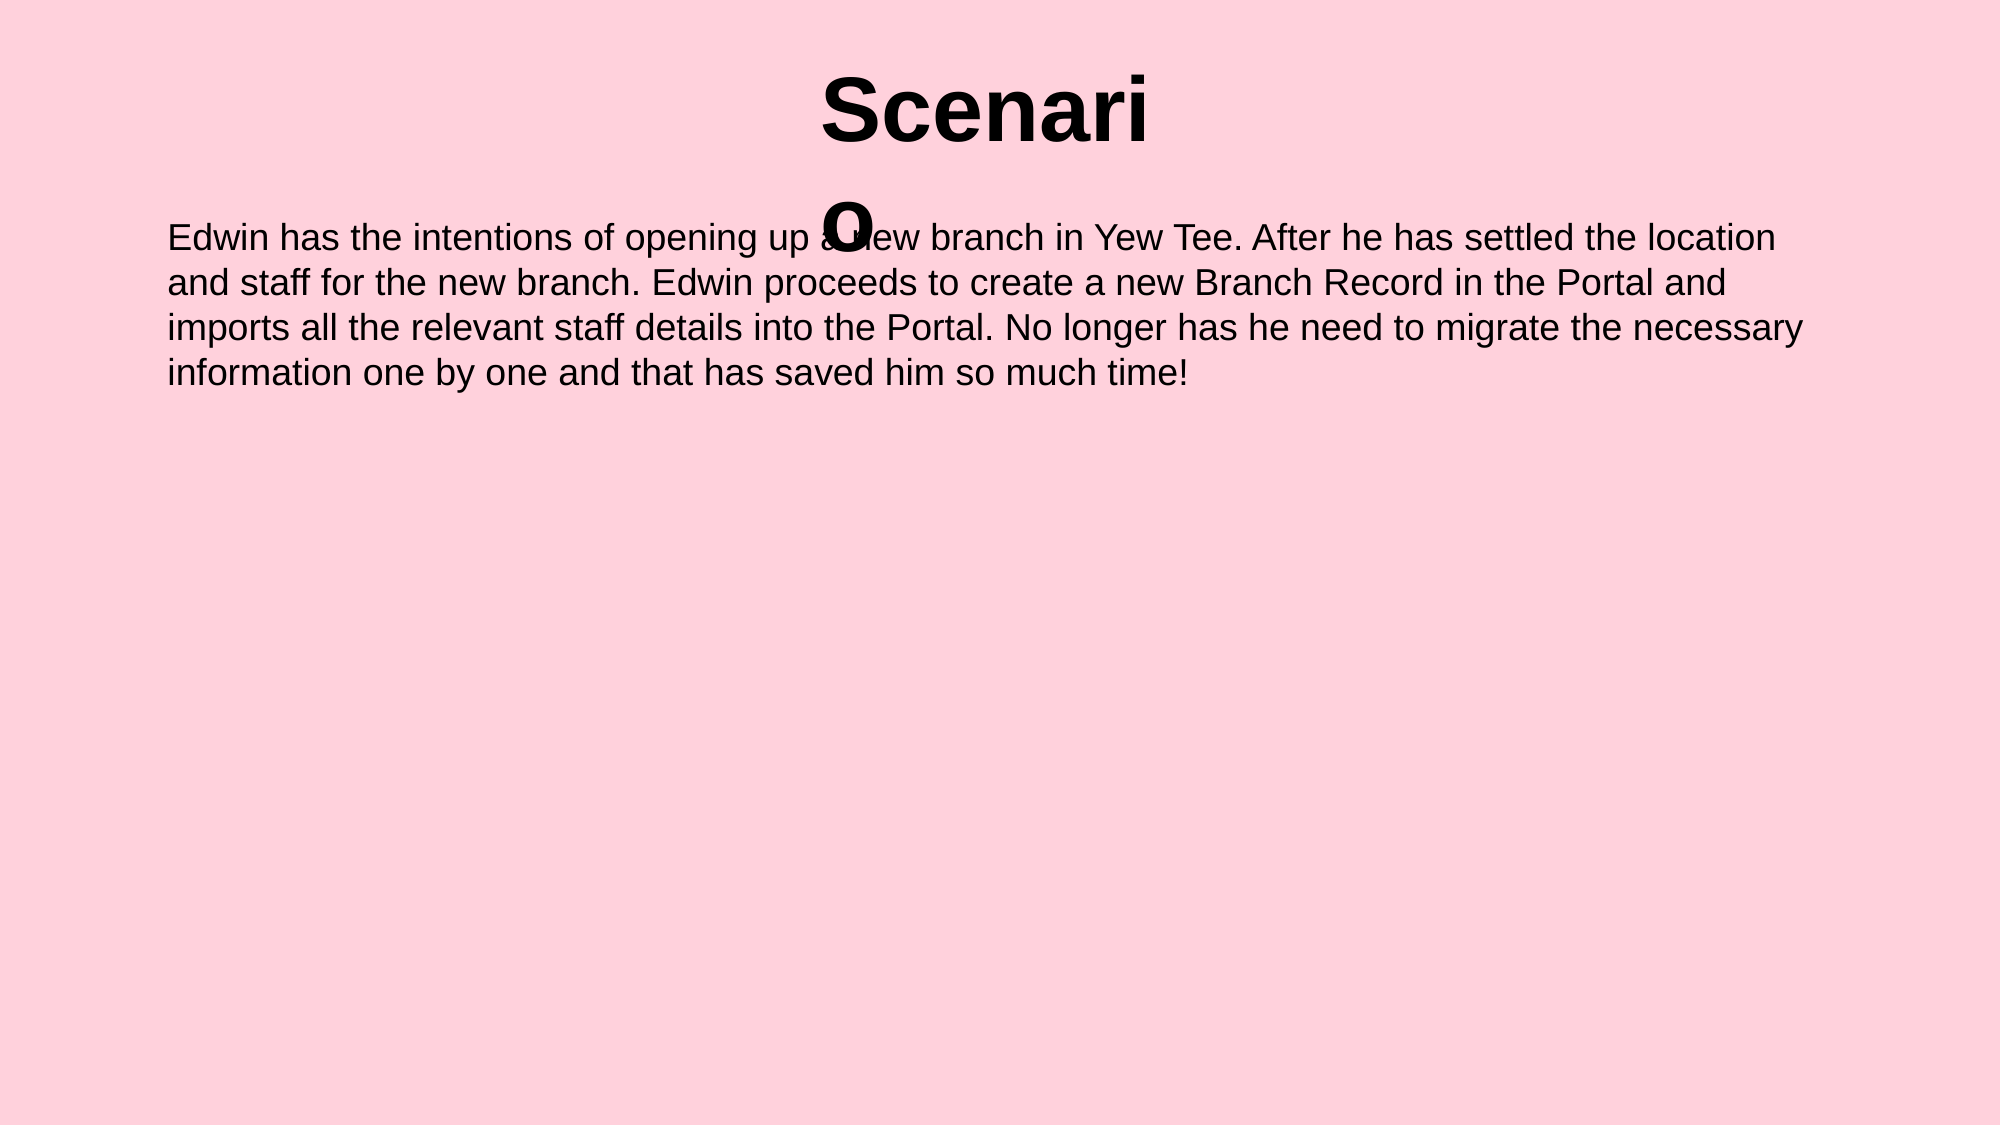

Scenario
Edwin has the intentions of opening up a new branch in Yew Tee. After he has settled the location and staff for the new branch. Edwin proceeds to create a new Branch Record in the Portal and imports all the relevant staff details into the Portal. No longer has he need to migrate the necessary information one by one and that has saved him so much time!